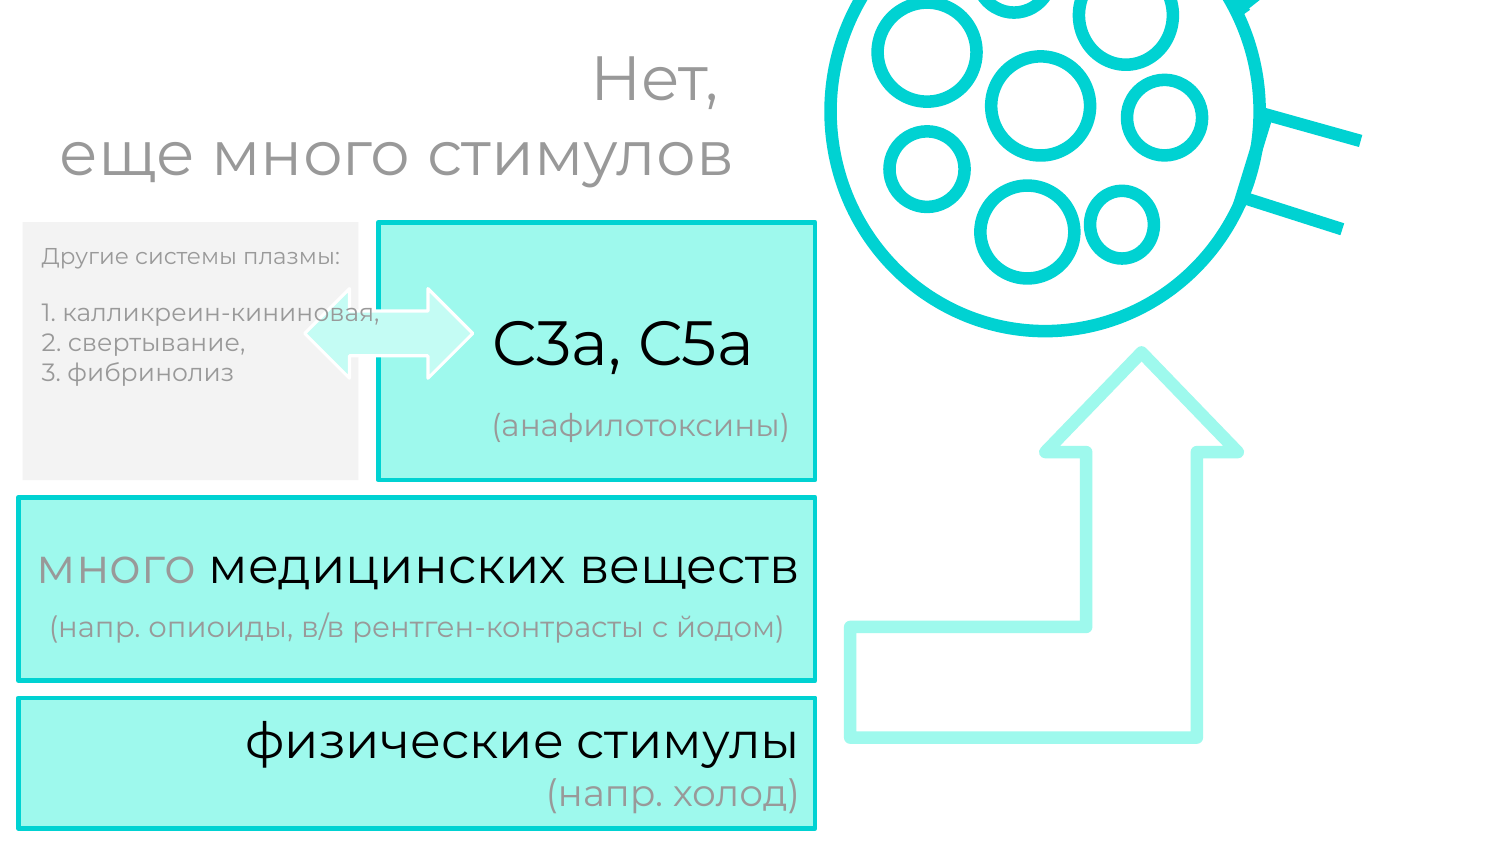

# Нет,
еще много стимулов

ы
    C3a, C5a

(анафилотоксины)

Другие системы плазмы:

1. калликреин-кининовая,
2. свертывание,
3. фибринолиз

ы
много медицинских веществ

(напр. опиоиды, в/в рентген-контрасты с йодом)
физические стимулы
(напр. холод)